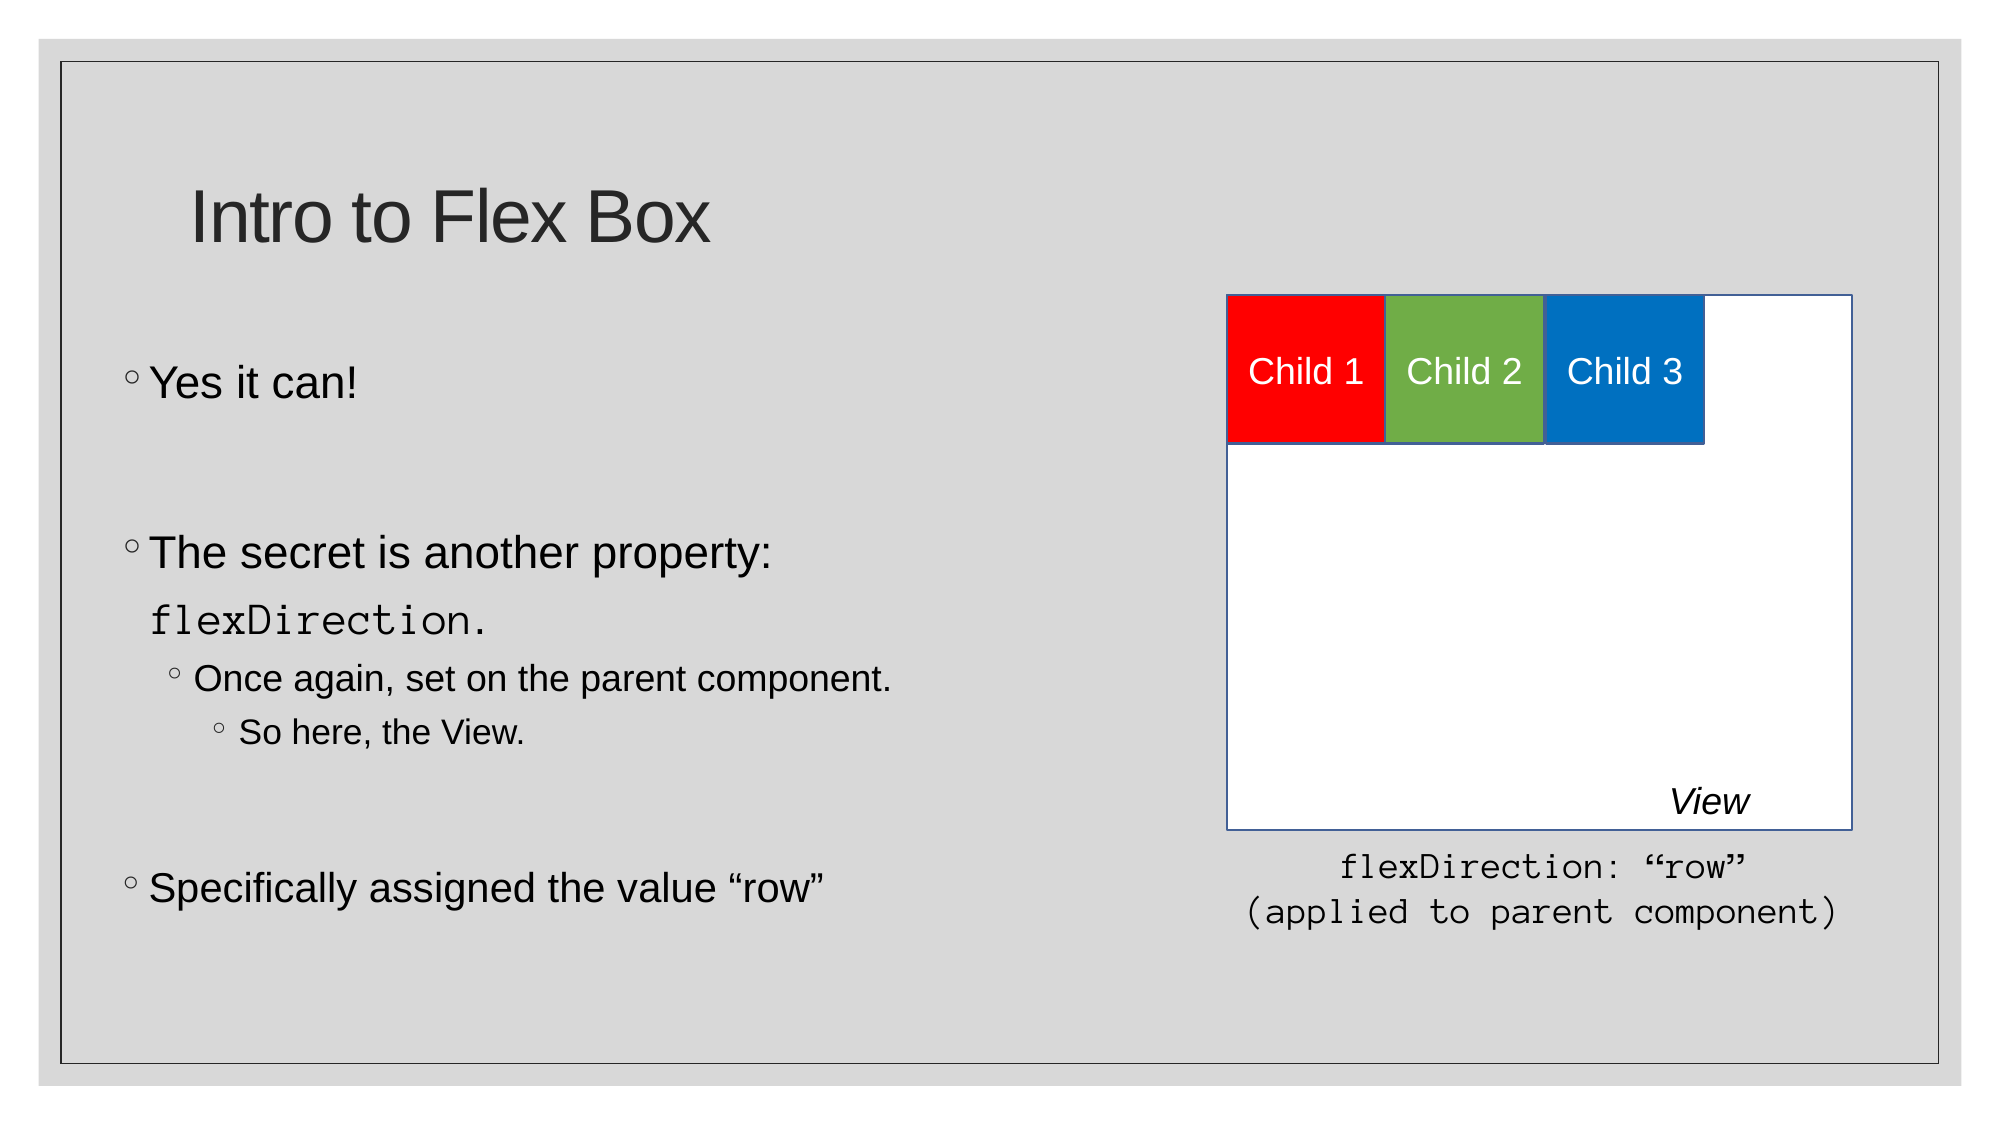

# Intro to Flex Box

Child 1
Child 2
Child 3
View
Yes it can!

The secret is another property: flexDirection.
Once again, set on the parent component.
So here, the View.

Specifically assigned the value “row”

flexDirection: “row”
(applied to parent component)